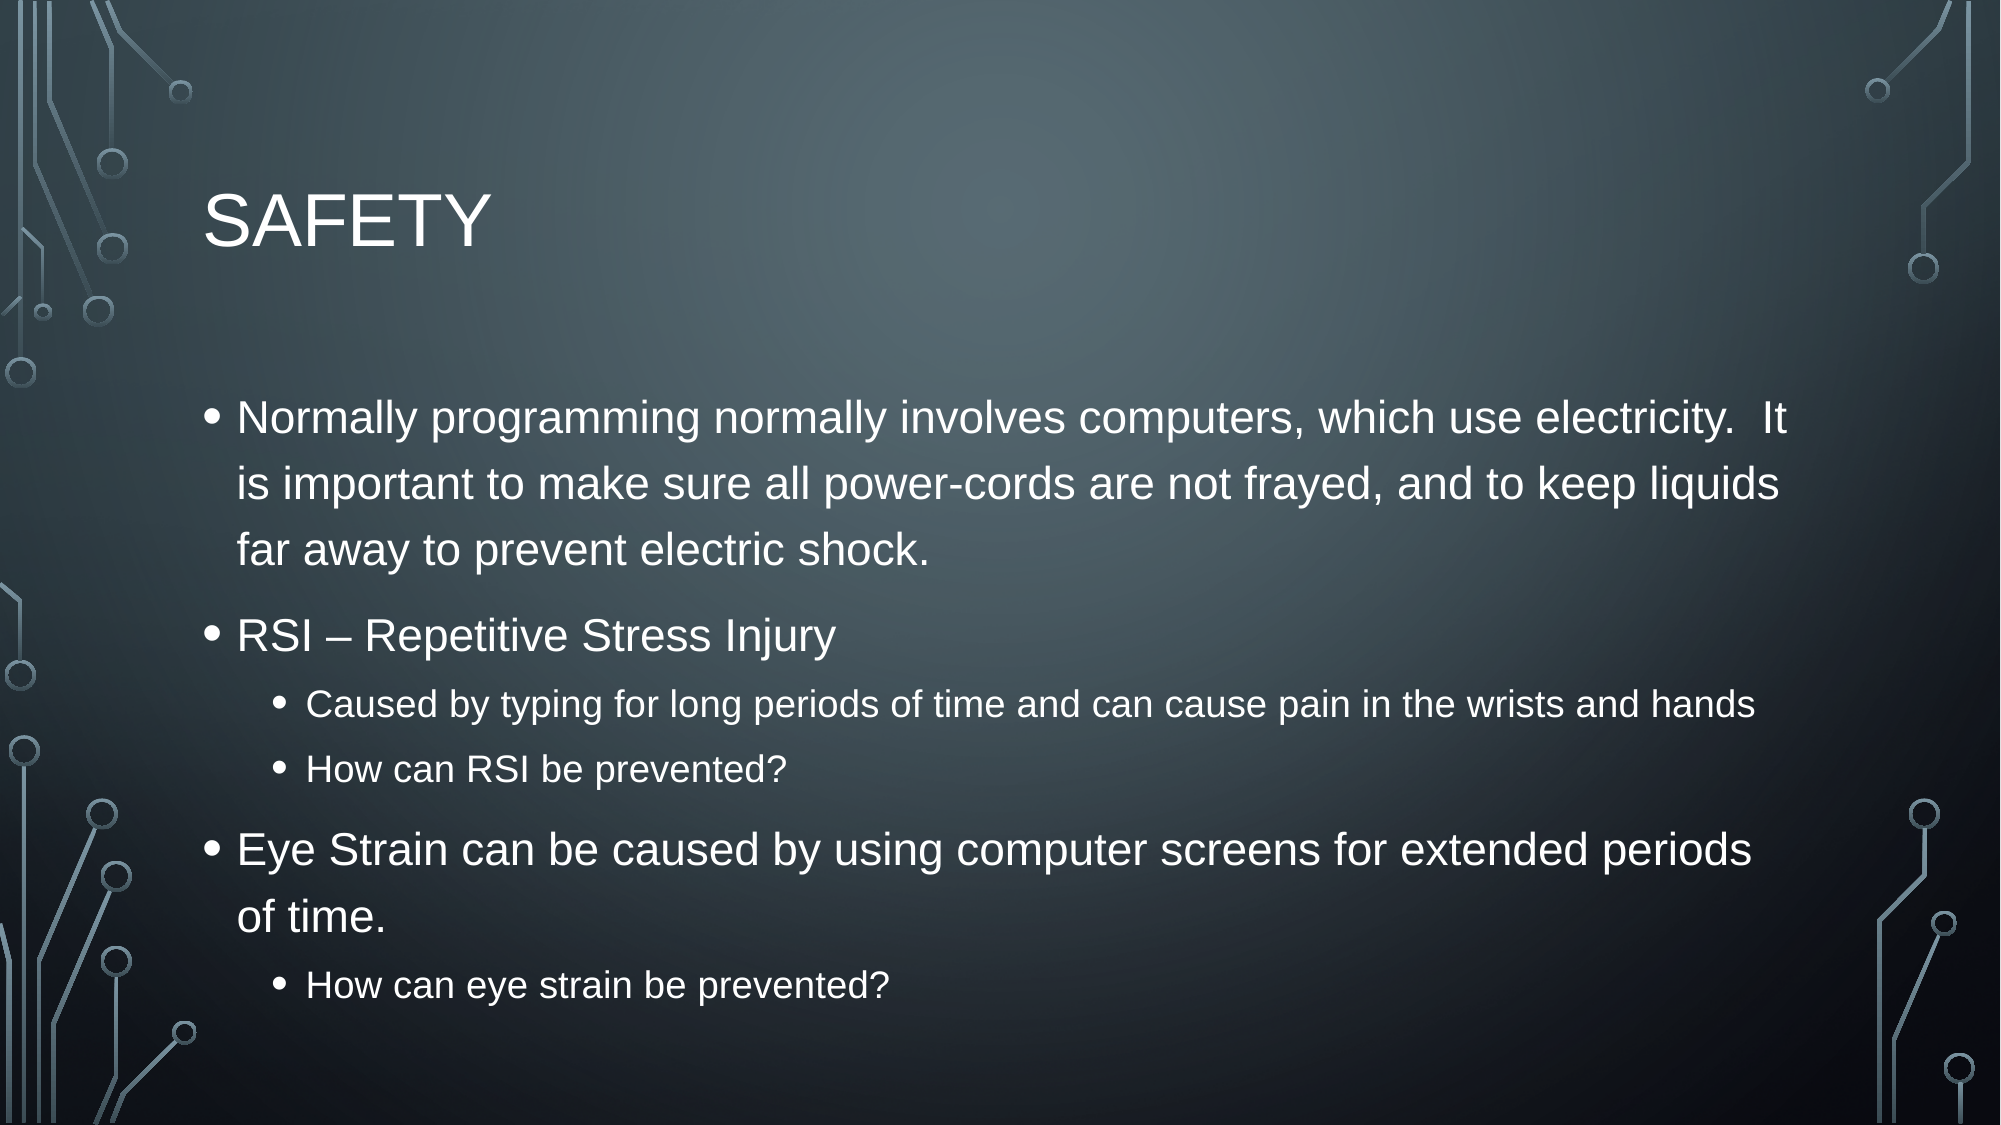

# Safety
Normally programming normally involves computers, which use electricity.  It is important to make sure all power-cords are not frayed, and to keep liquids far away to prevent electric shock.
RSI – Repetitive Stress Injury
Caused by typing for long periods of time and can cause pain in the wrists and hands
How can RSI be prevented?
Eye Strain can be caused by using computer screens for extended periods of time.
How can eye strain be prevented?